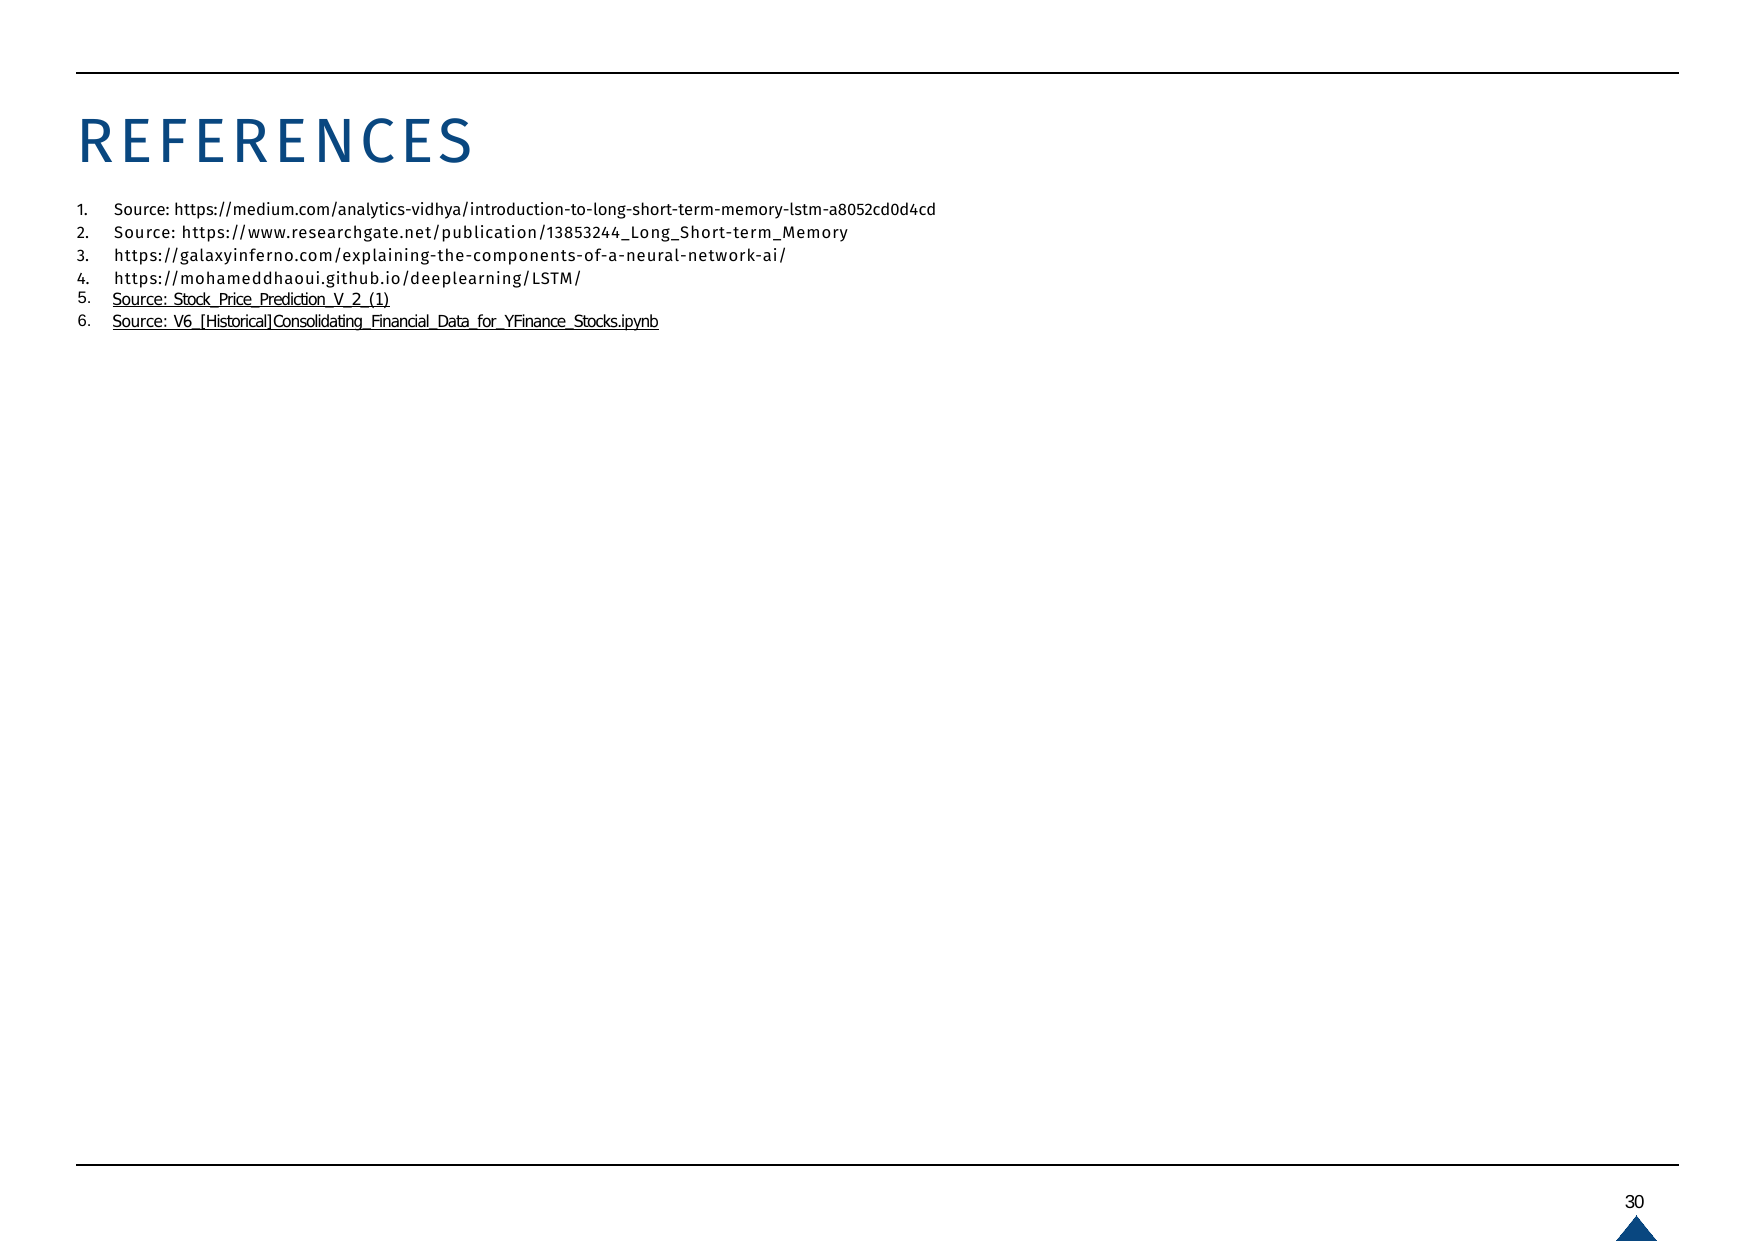

# REFERENCES
Source: https://medium.com/analytics-vidhya/introduction-to-long-short-term-memory-lstm-a8052cd0d4cd
Source: https://www.researchgate.net/publication/13853244_Long_Short-term_Memory
https://galaxyinferno.com/explaining-the-components-of-a-neural-network-ai/
https://mohameddhaoui.github.io/deeplearning/LSTM/
5.
Source: Stock_Price_Prediction_V_2_(1)
6.
Source: V6_[Historical]Consolidating_Financial_Data_for_YFinance_Stocks.ipynb

30